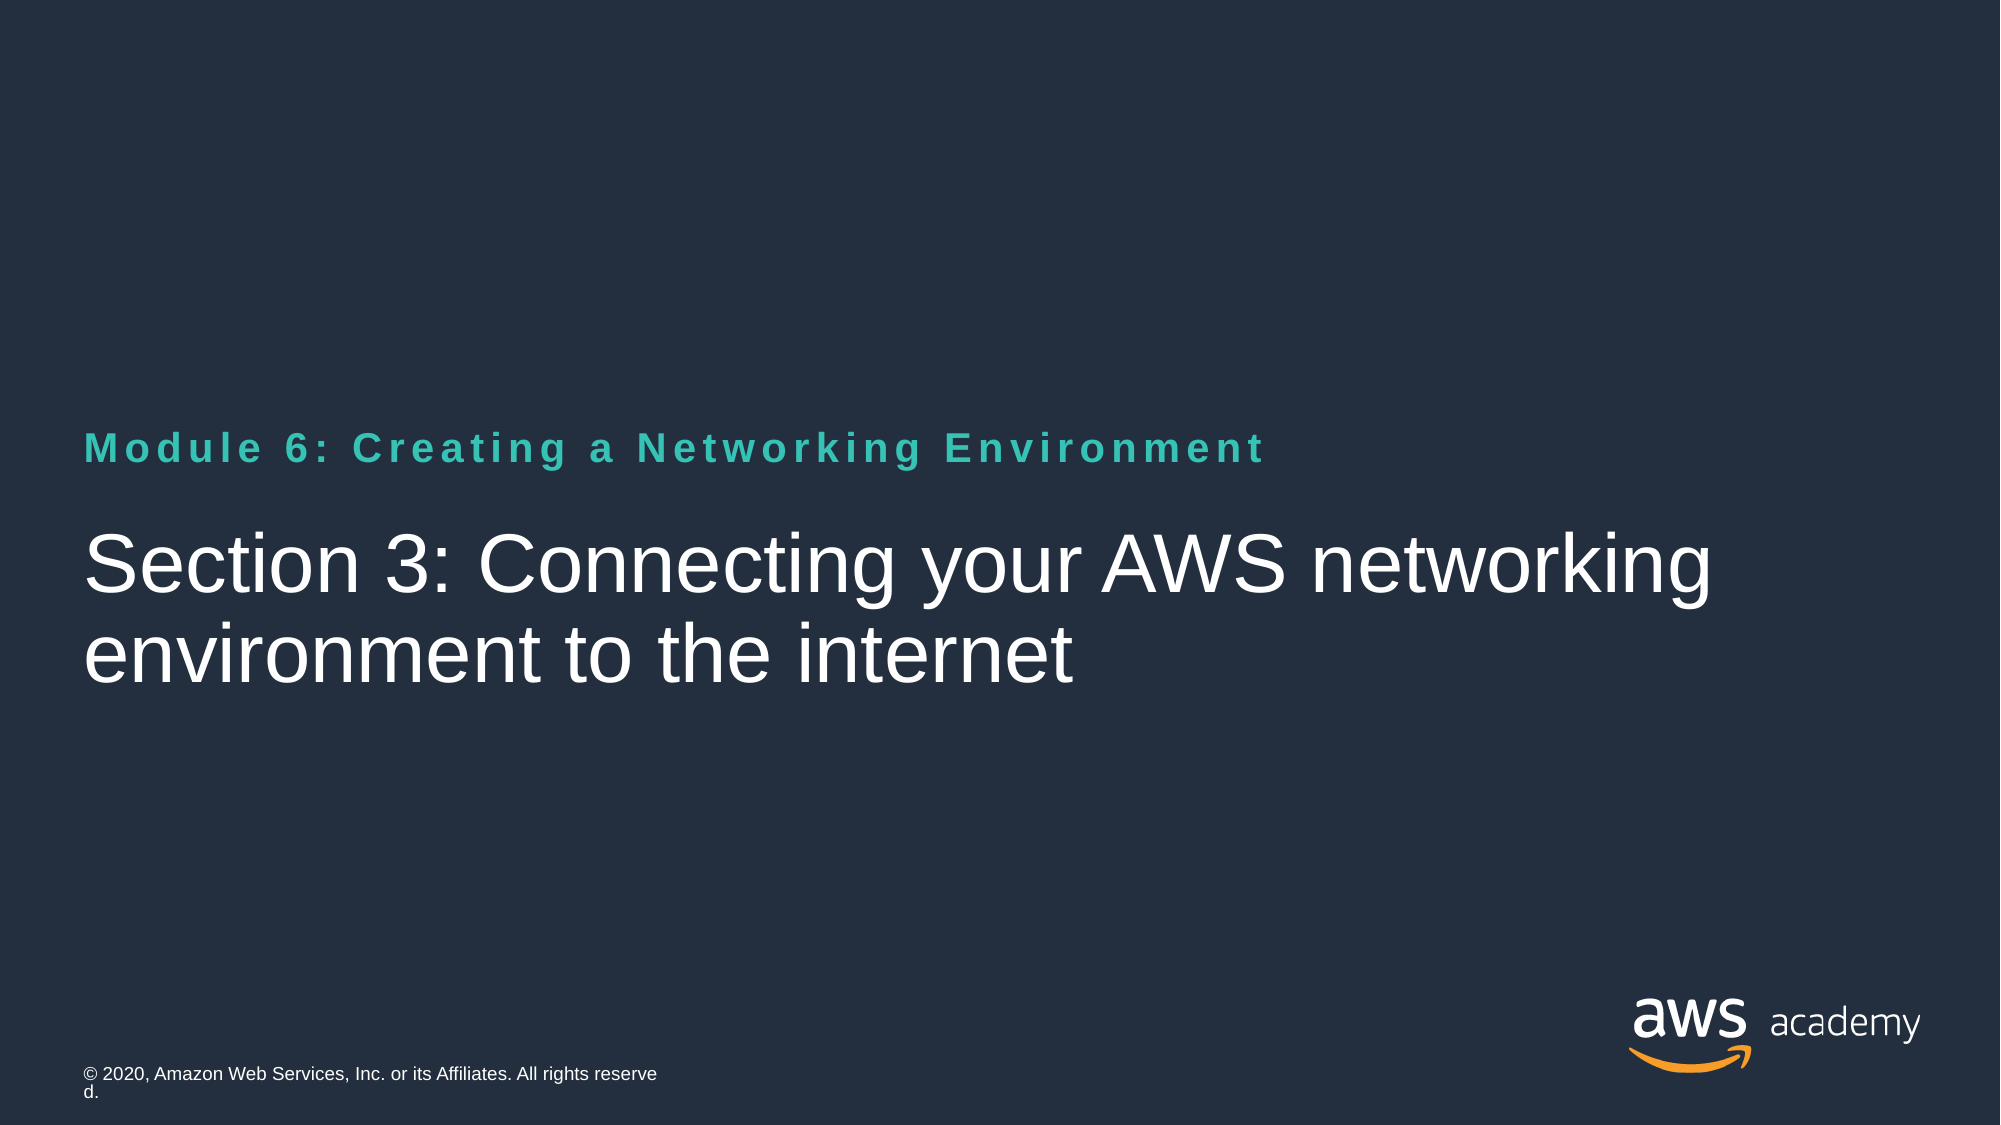

Module 6: Creating a Networking Environment
# Section 3: Connecting your AWS networking environment to the internet
© 2020, Amazon Web Services, Inc. or its Affiliates. All rights reserved.